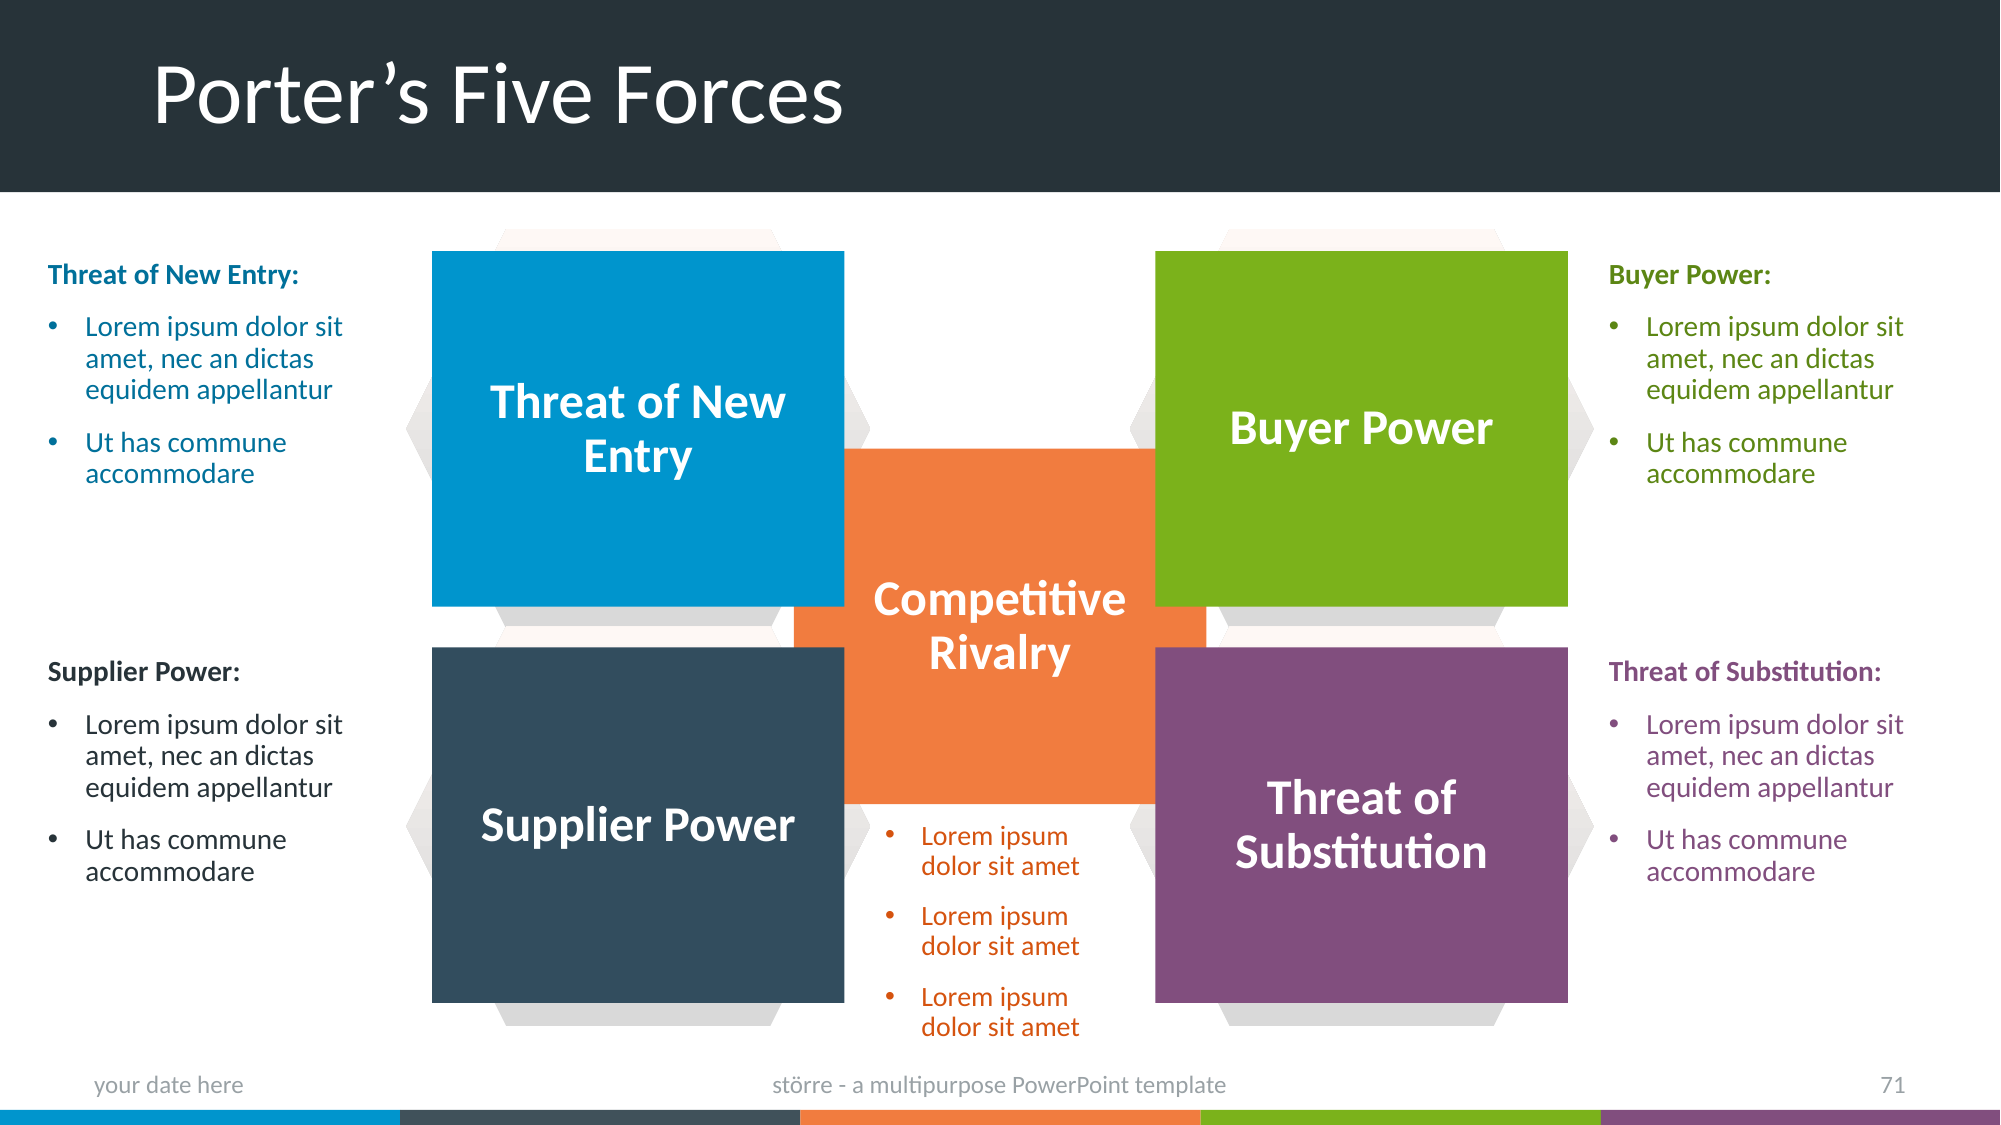

# Porter’s Five Forces

Threat of New Entry
Buyer Power
Buyer Power:
Lorem ipsum dolor sit amet, nec an dictas equidem appellantur
Ut has commune accommodare
Threat of New Entry:
Lorem ipsum dolor sit amet, nec an dictas equidem appellantur
Ut has commune accommodare
Competitive Rivalry
Supplier Power
Threat of Substitution
Threat of Substitution:
Lorem ipsum dolor sit amet, nec an dictas equidem appellantur
Ut has commune accommodare
Supplier Power:
Lorem ipsum dolor sit amet, nec an dictas equidem appellantur
Ut has commune accommodare
Lorem ipsum dolor sit amet
Lorem ipsum dolor sit amet
Lorem ipsum dolor sit amet
your date here
större - a multipurpose PowerPoint template
71